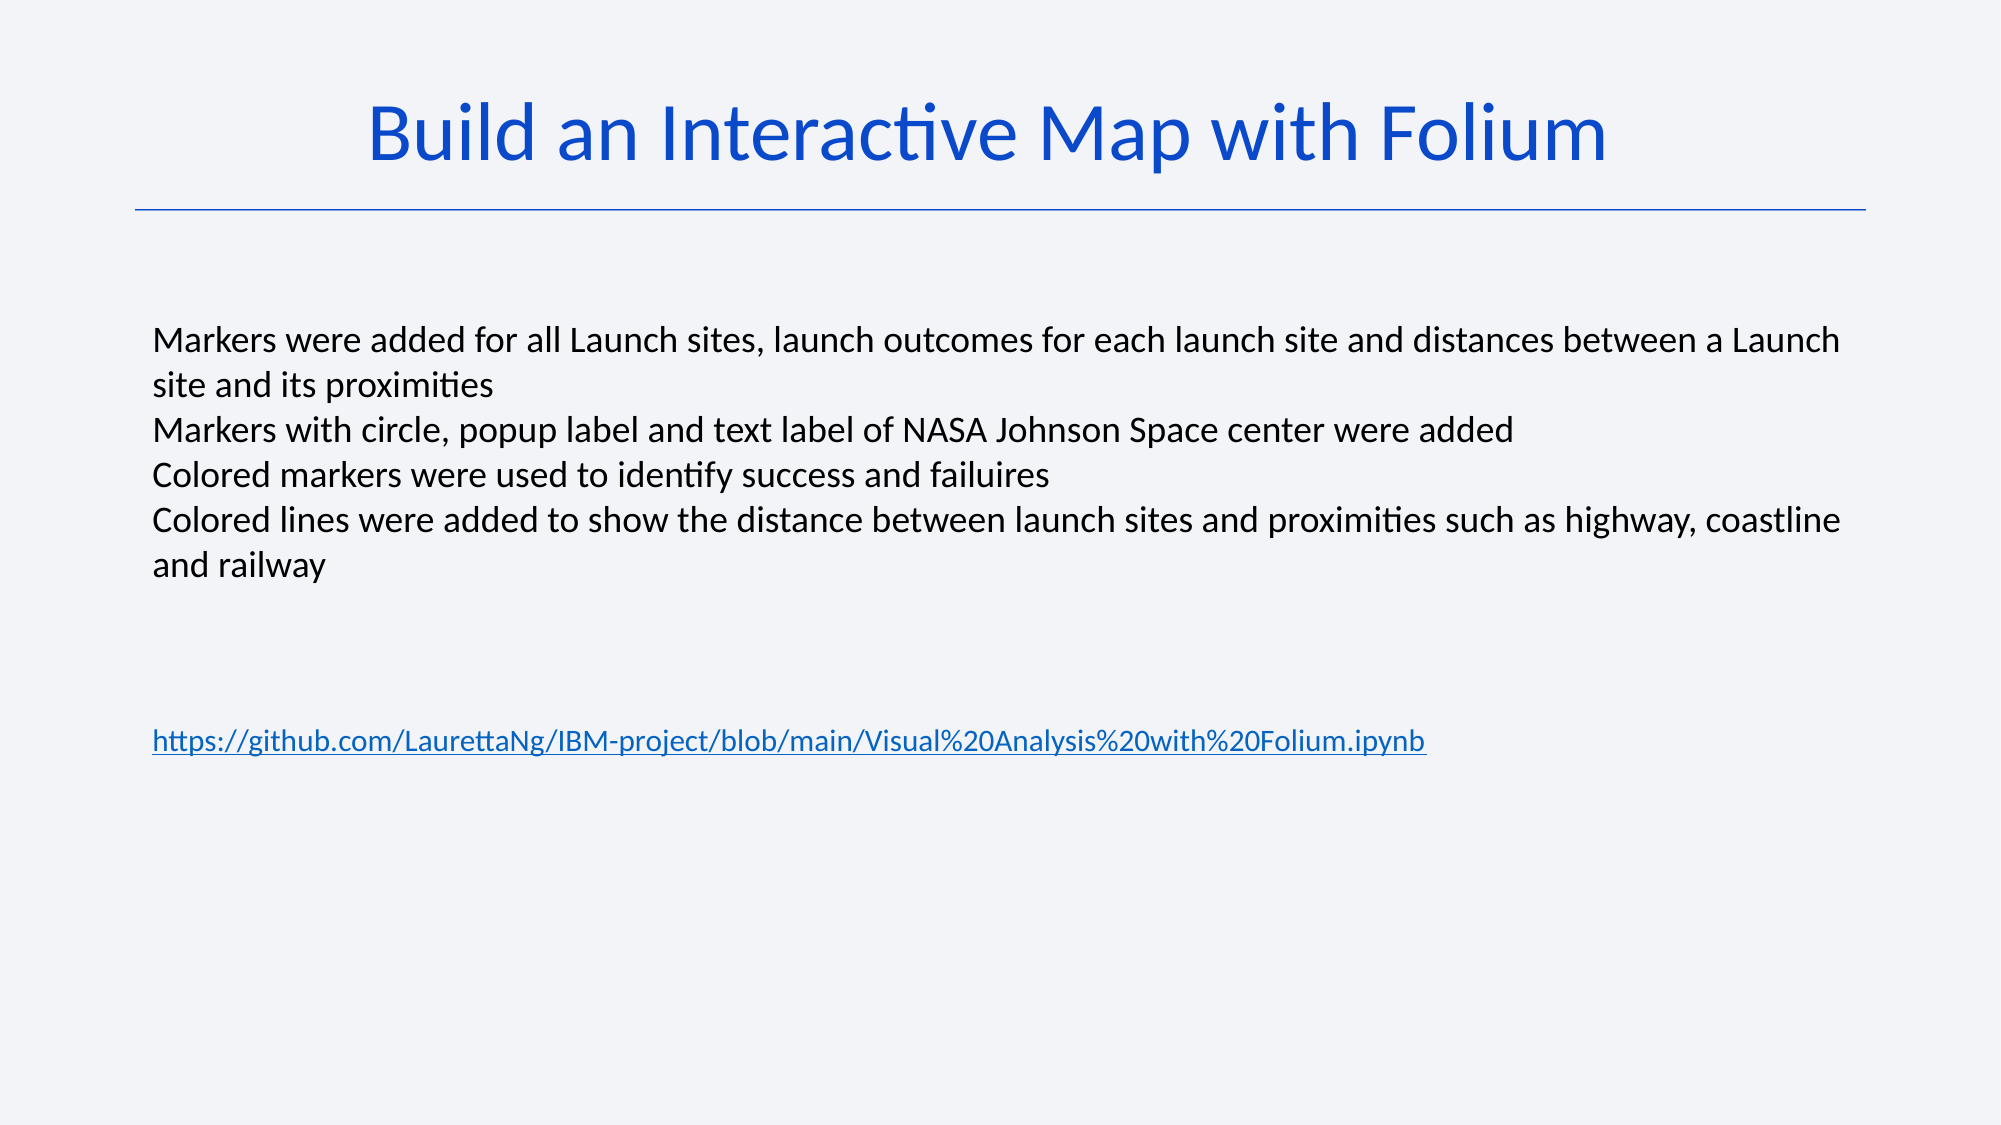

Build an Interactive Map with Folium
Markers were added for all Launch sites, launch outcomes for each launch site and distances between a Launch site and its proximities
Markers with circle, popup label and text label of NASA Johnson Space center were added
Colored markers were used to identify success and failuires
Colored lines were added to show the distance between launch sites and proximities such as highway, coastline and railway

https://github.com/LaurettaNg/IBM-project/blob/main/Visual%20Analysis%20with%20Folium.ipynb